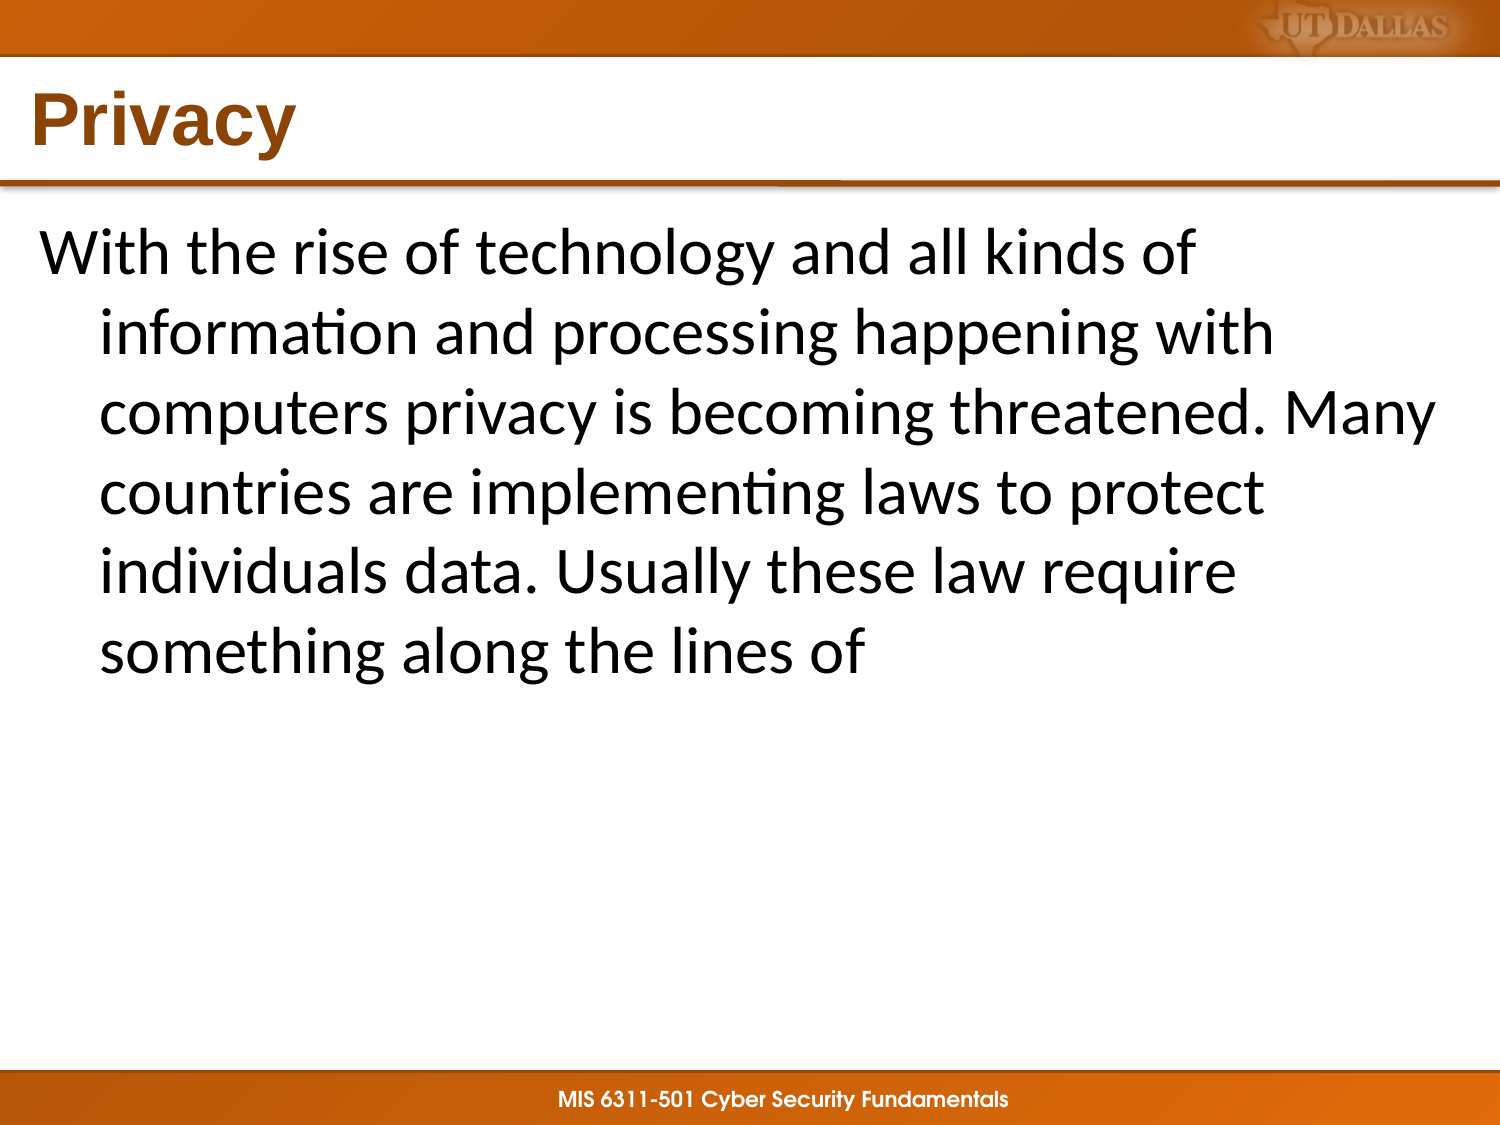

# Privacy
With the rise of technology and all kinds of information and processing happening with computers privacy is becoming threatened. Many countries are implementing laws to protect individuals data. Usually these law require something along the lines of